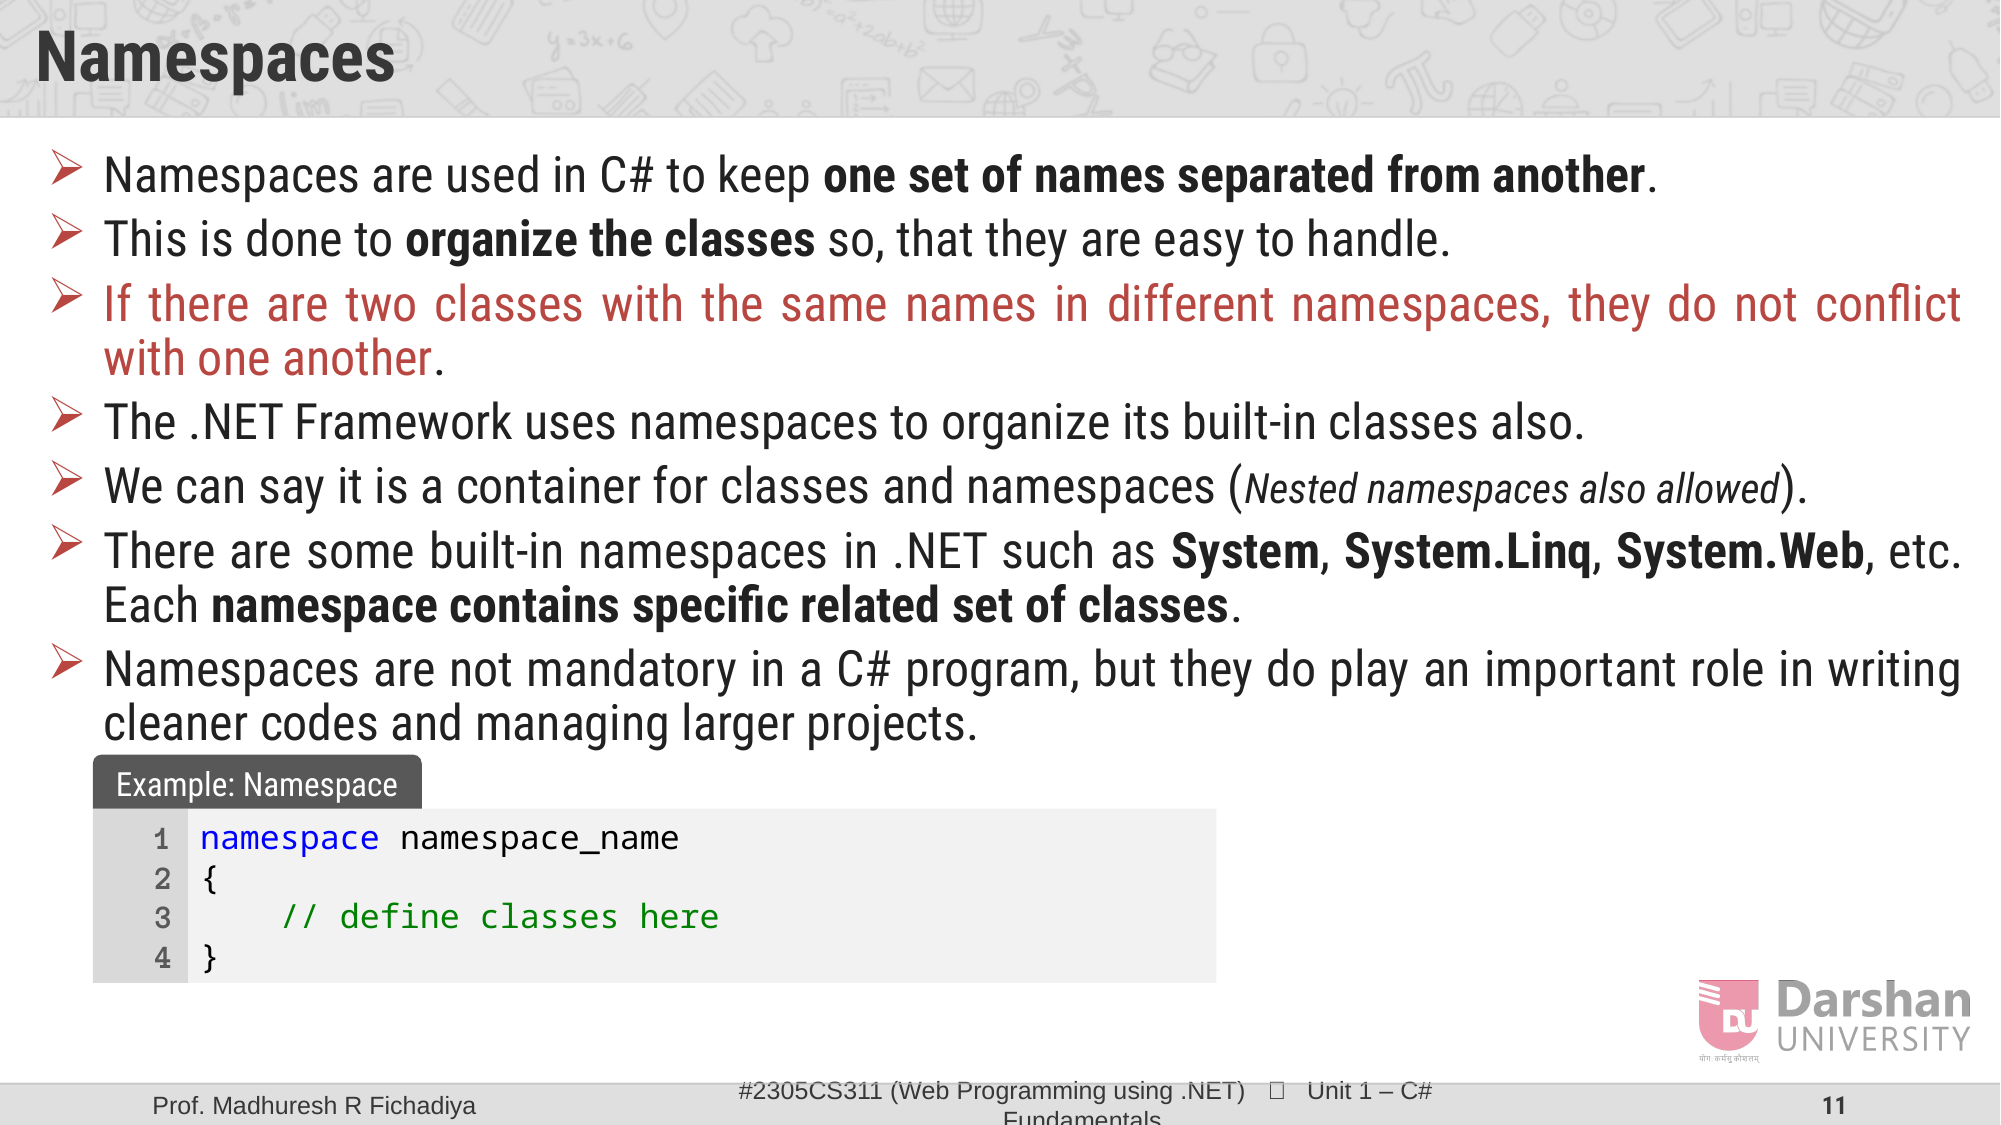

# Namespaces
Namespaces are used in C# to keep one set of names separated from another.
This is done to organize the classes so, that they are easy to handle.
If there are two classes with the same names in different namespaces, they do not conflict with one another.
The .NET Framework uses namespaces to organize its built-in classes also.
We can say it is a container for classes and namespaces (Nested namespaces also allowed).
There are some built-in namespaces in .NET such as System, System.Linq, System.Web, etc. Each namespace contains specific related set of classes.
Namespaces are not mandatory in a C# program, but they do play an important role in writing cleaner codes and managing larger projects.

Example: Namespace
1
2
3
4
namespace namespace_name
{
    // define classes here
}